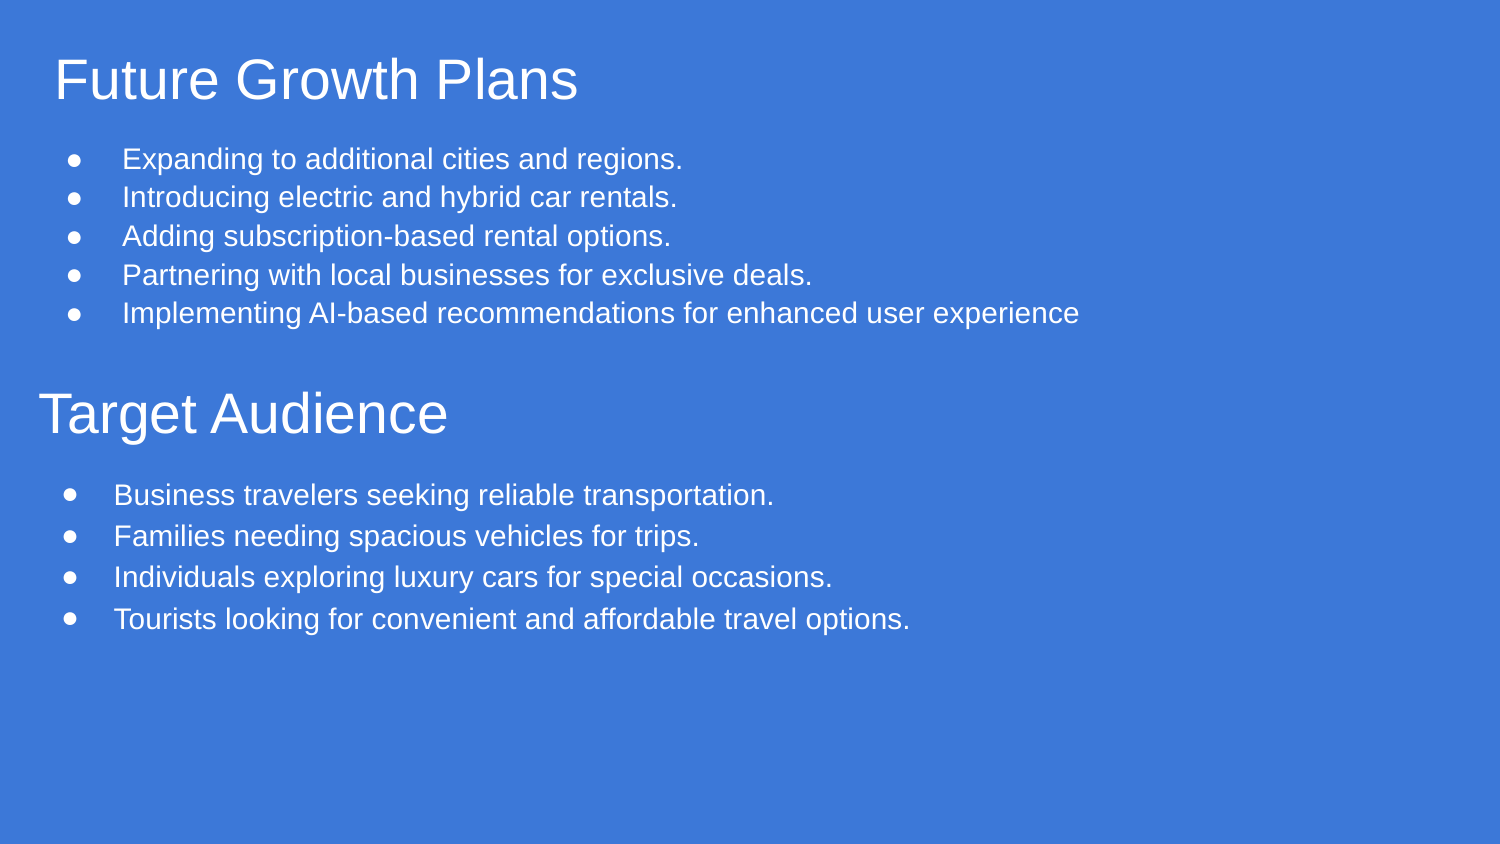

# Future Growth Plans
Expanding to additional cities and regions.
Introducing electric and hybrid car rentals.
Adding subscription-based rental options.
Partnering with local businesses for exclusive deals.
Implementing AI-based recommendations for enhanced user experience

Target Audience
Business travelers seeking reliable transportation.
Families needing spacious vehicles for trips.
Individuals exploring luxury cars for special occasions.
Tourists looking for convenient and affordable travel options.